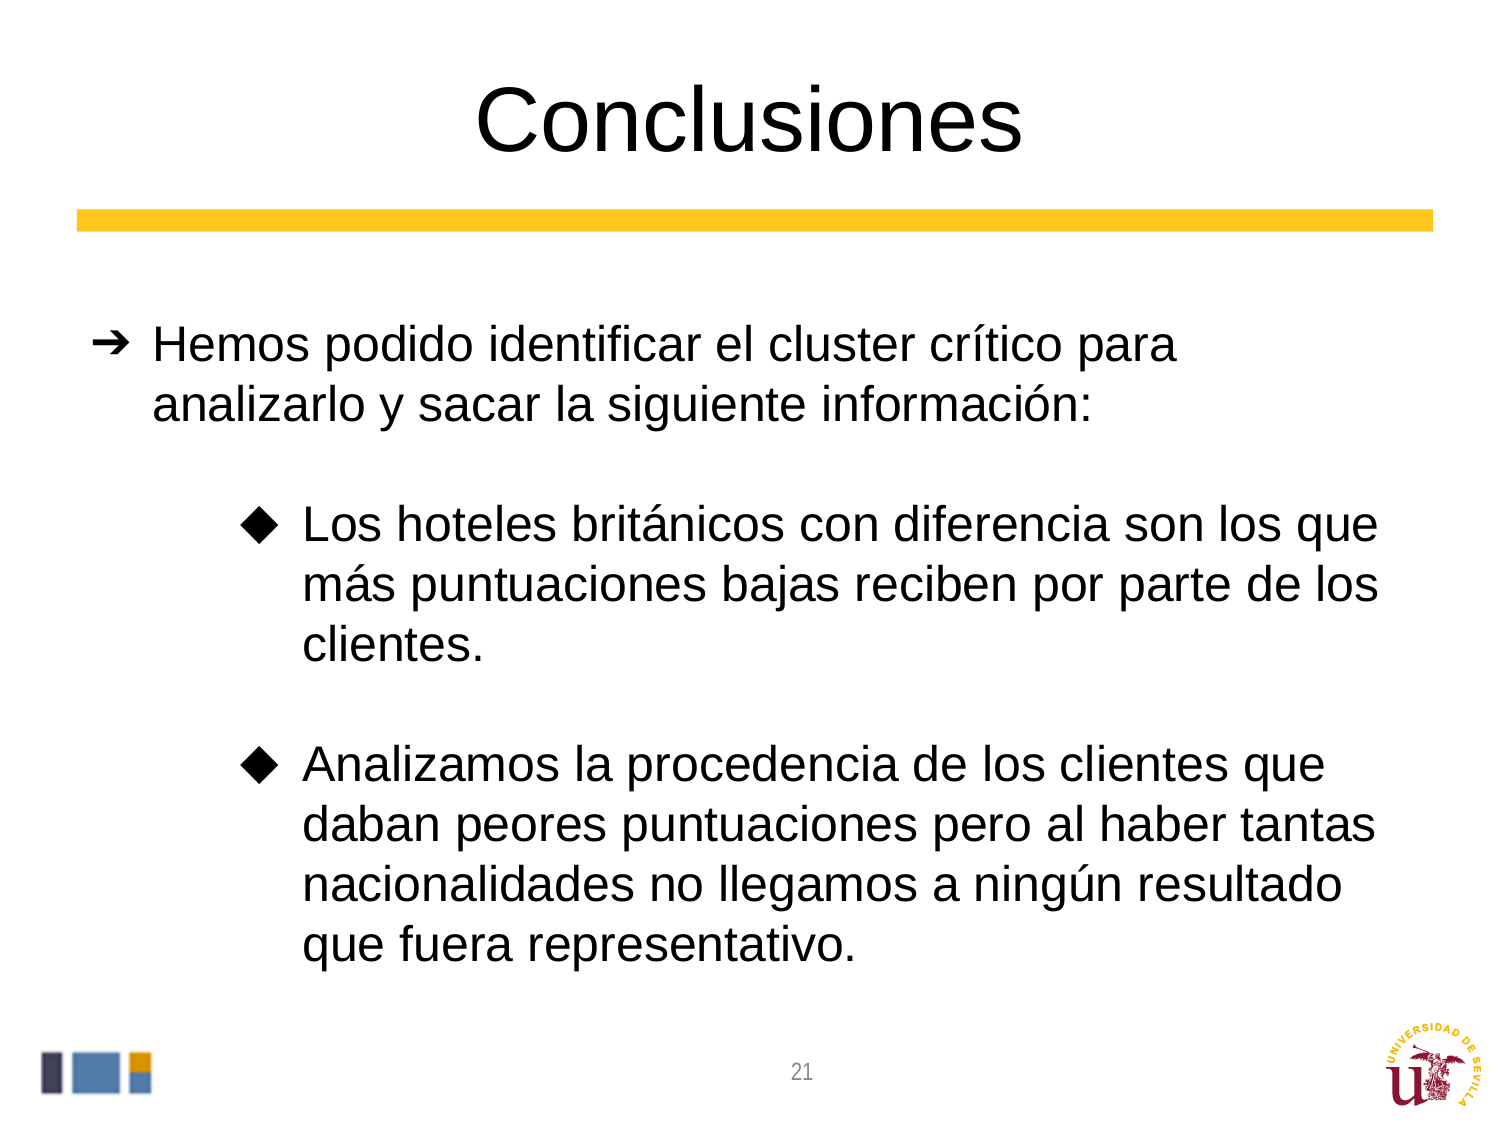

# Conclusiones
Hemos podido identificar el cluster crítico para analizarlo y sacar la siguiente información:
Los hoteles británicos con diferencia son los que más puntuaciones bajas reciben por parte de los clientes.
Analizamos la procedencia de los clientes que daban peores puntuaciones pero al haber tantas nacionalidades no llegamos a ningún resultado que fuera representativo.
21